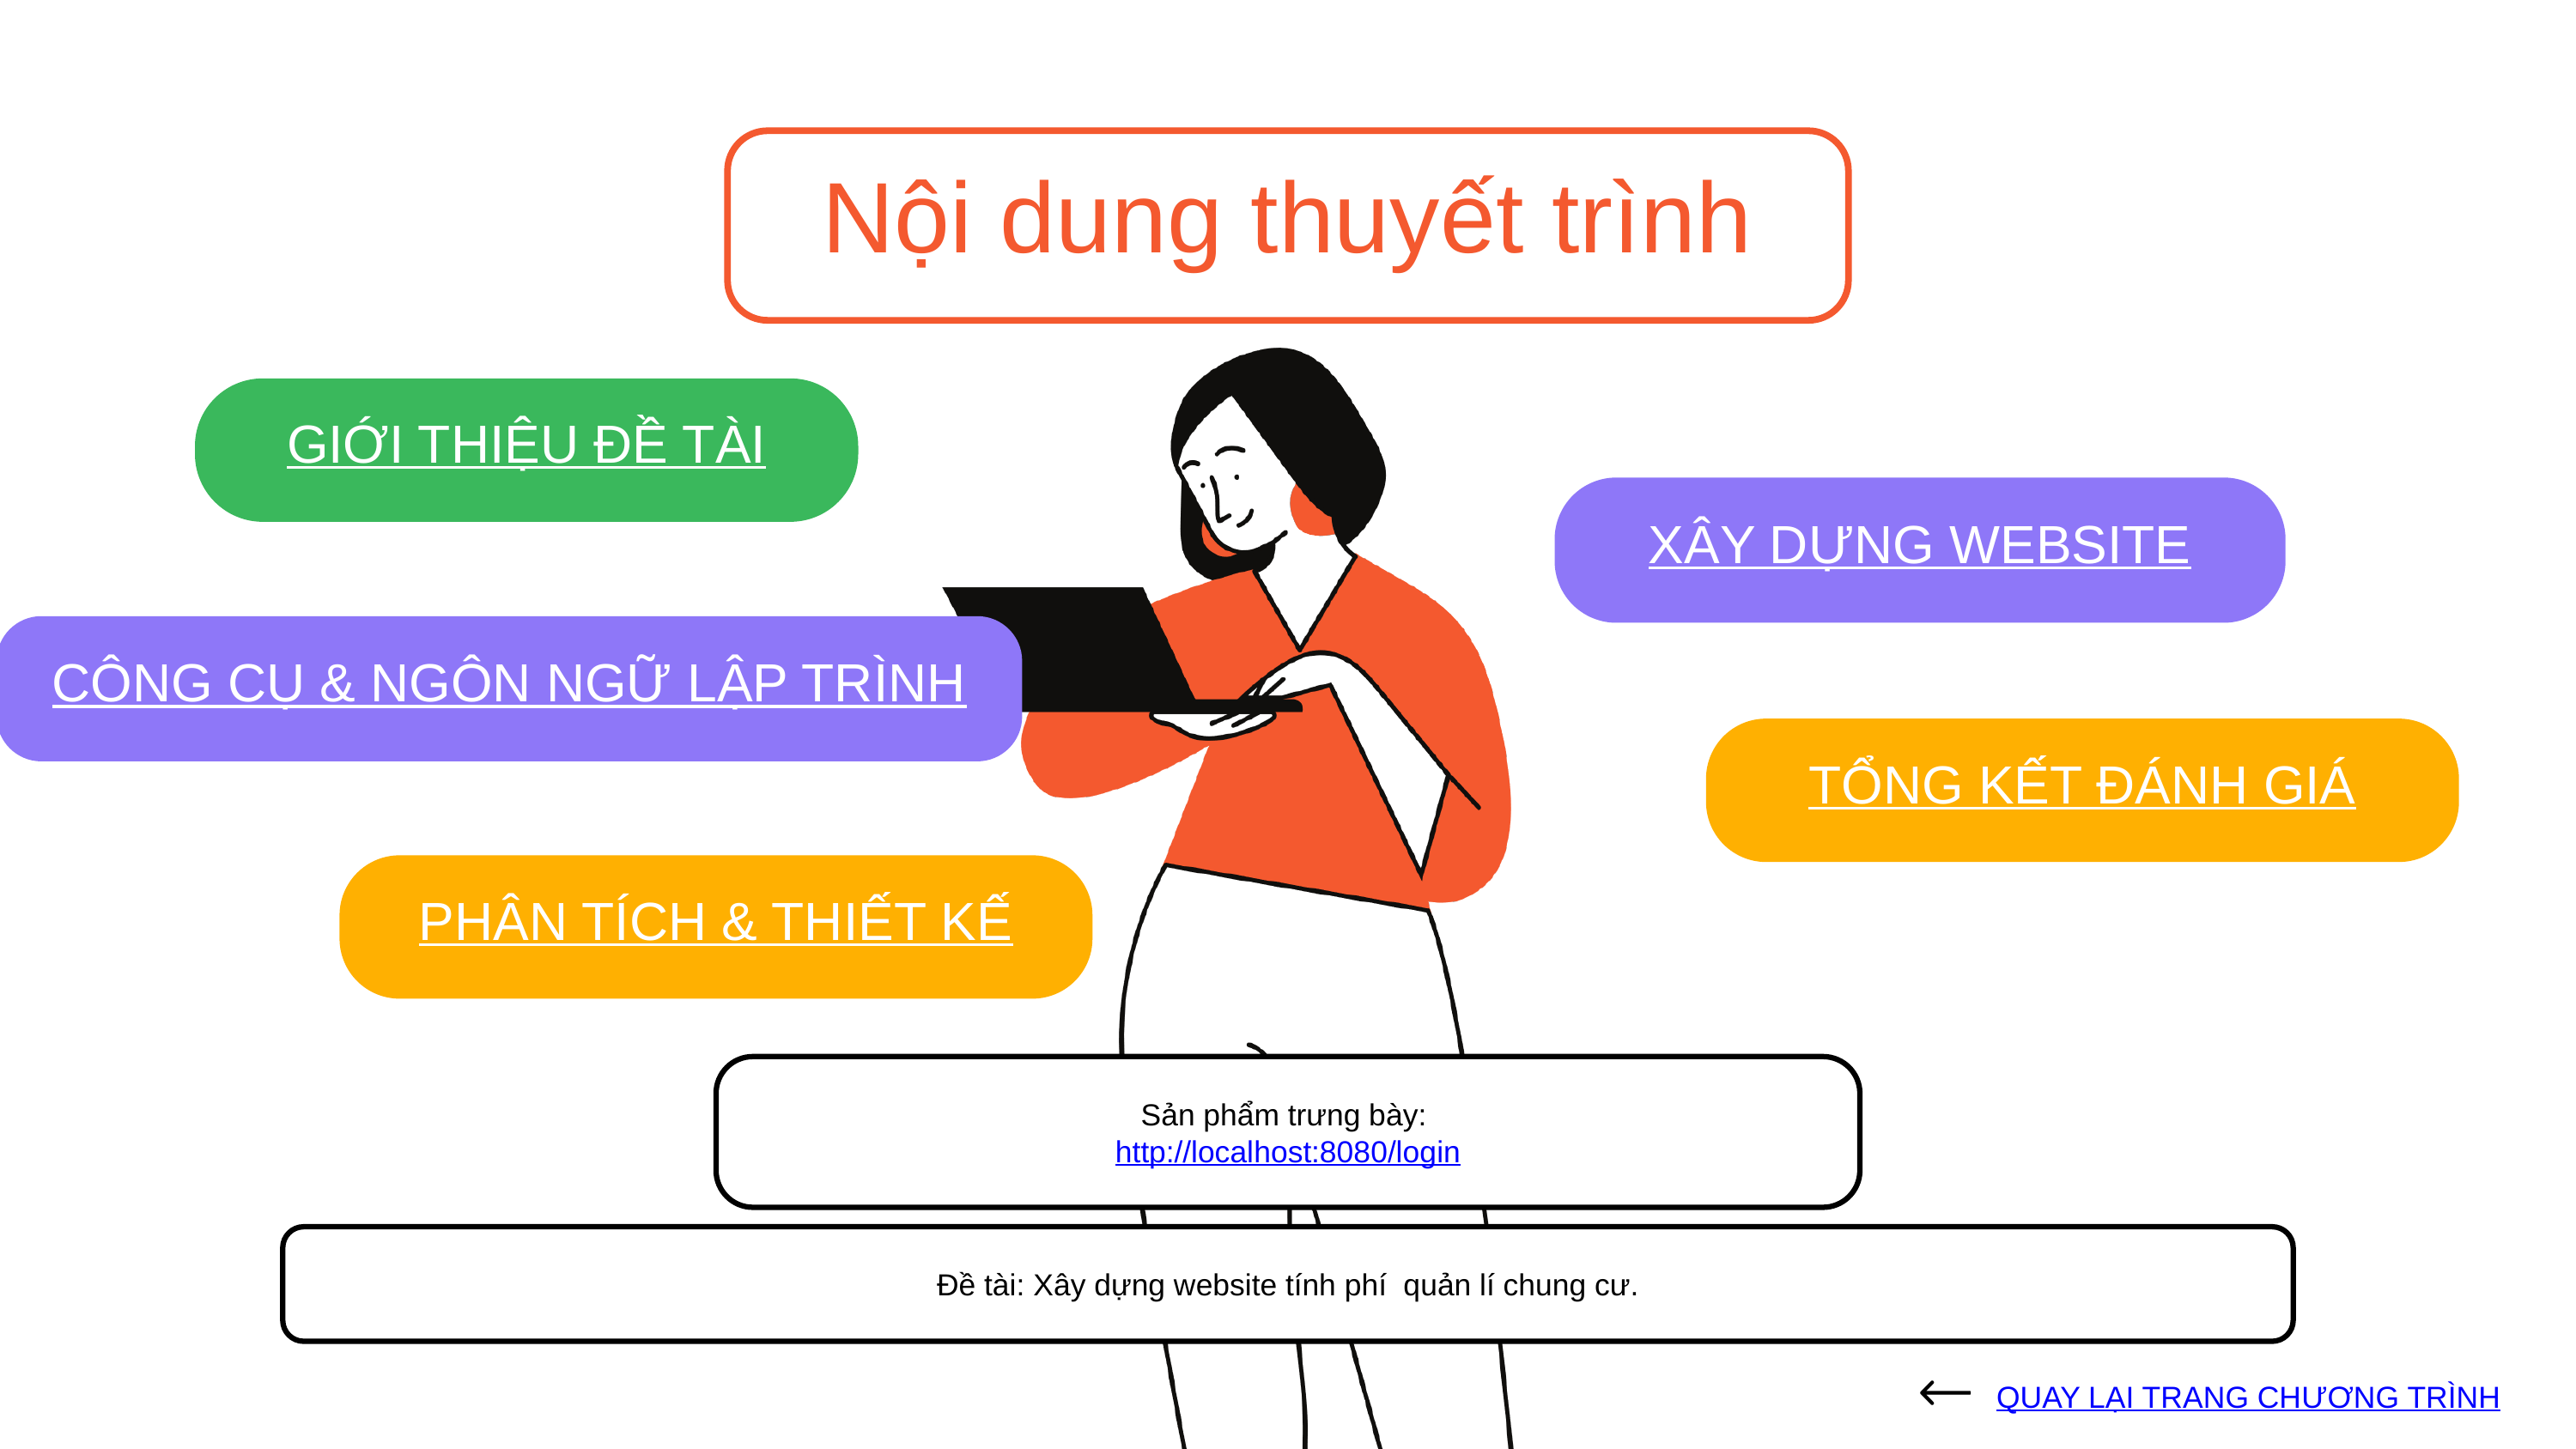

Nội dung thuyết trình

GIỚI THIỆU ĐỀ TÀI

XÂY DỰNG WEBSITE

CÔNG CỤ & NGÔN NGỮ LẬP TRÌNH

TỔNG KẾT ĐÁNH GIÁ

PHÂN TÍCH & THIẾT KẾ

Sản phẩm trưng bày:
http://localhost:8080/login

Đề tài: Xây dựng website tính phí  quản lí chung cư.
QUAY LẠI TRANG CHƯƠNG TRÌNH